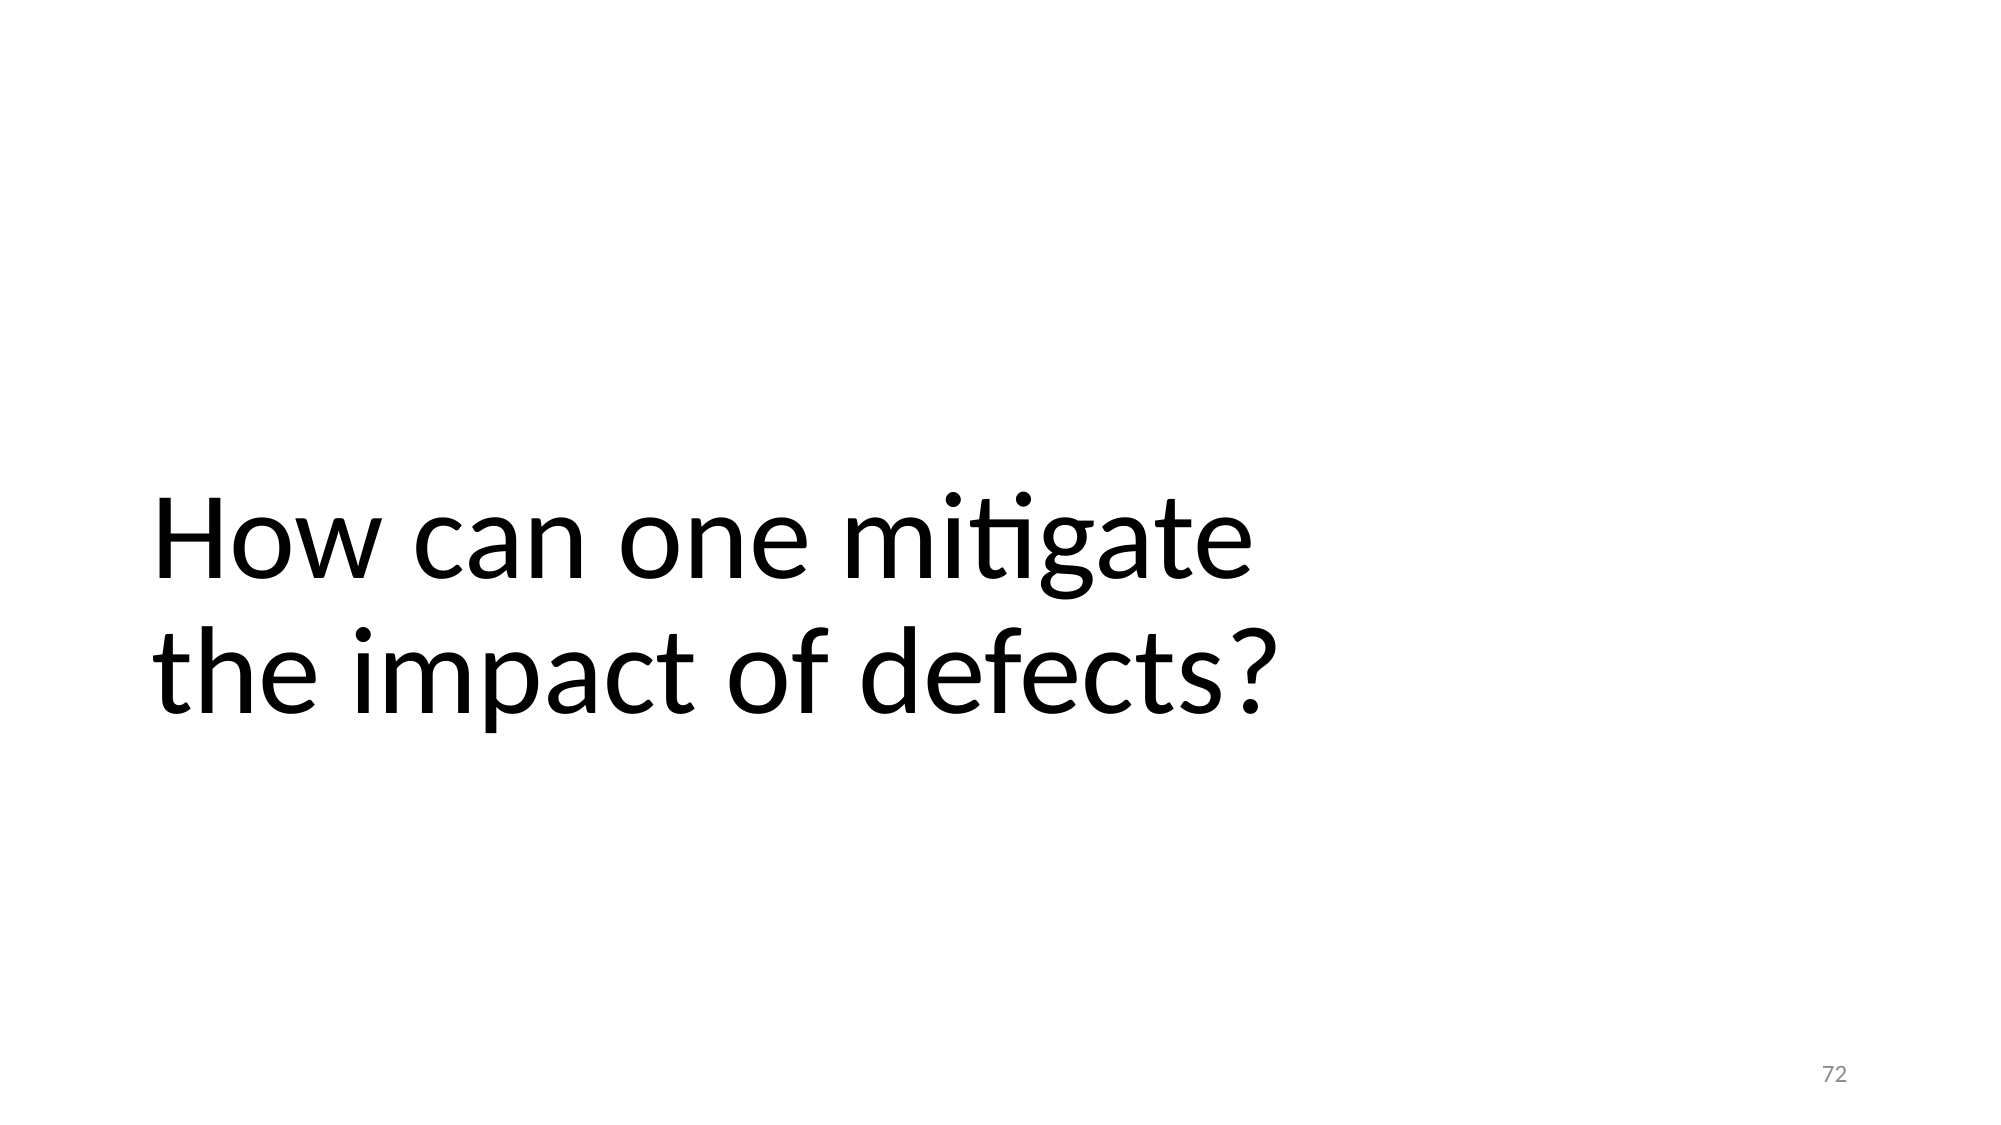

# How can one mitigate the impact of defects?
72